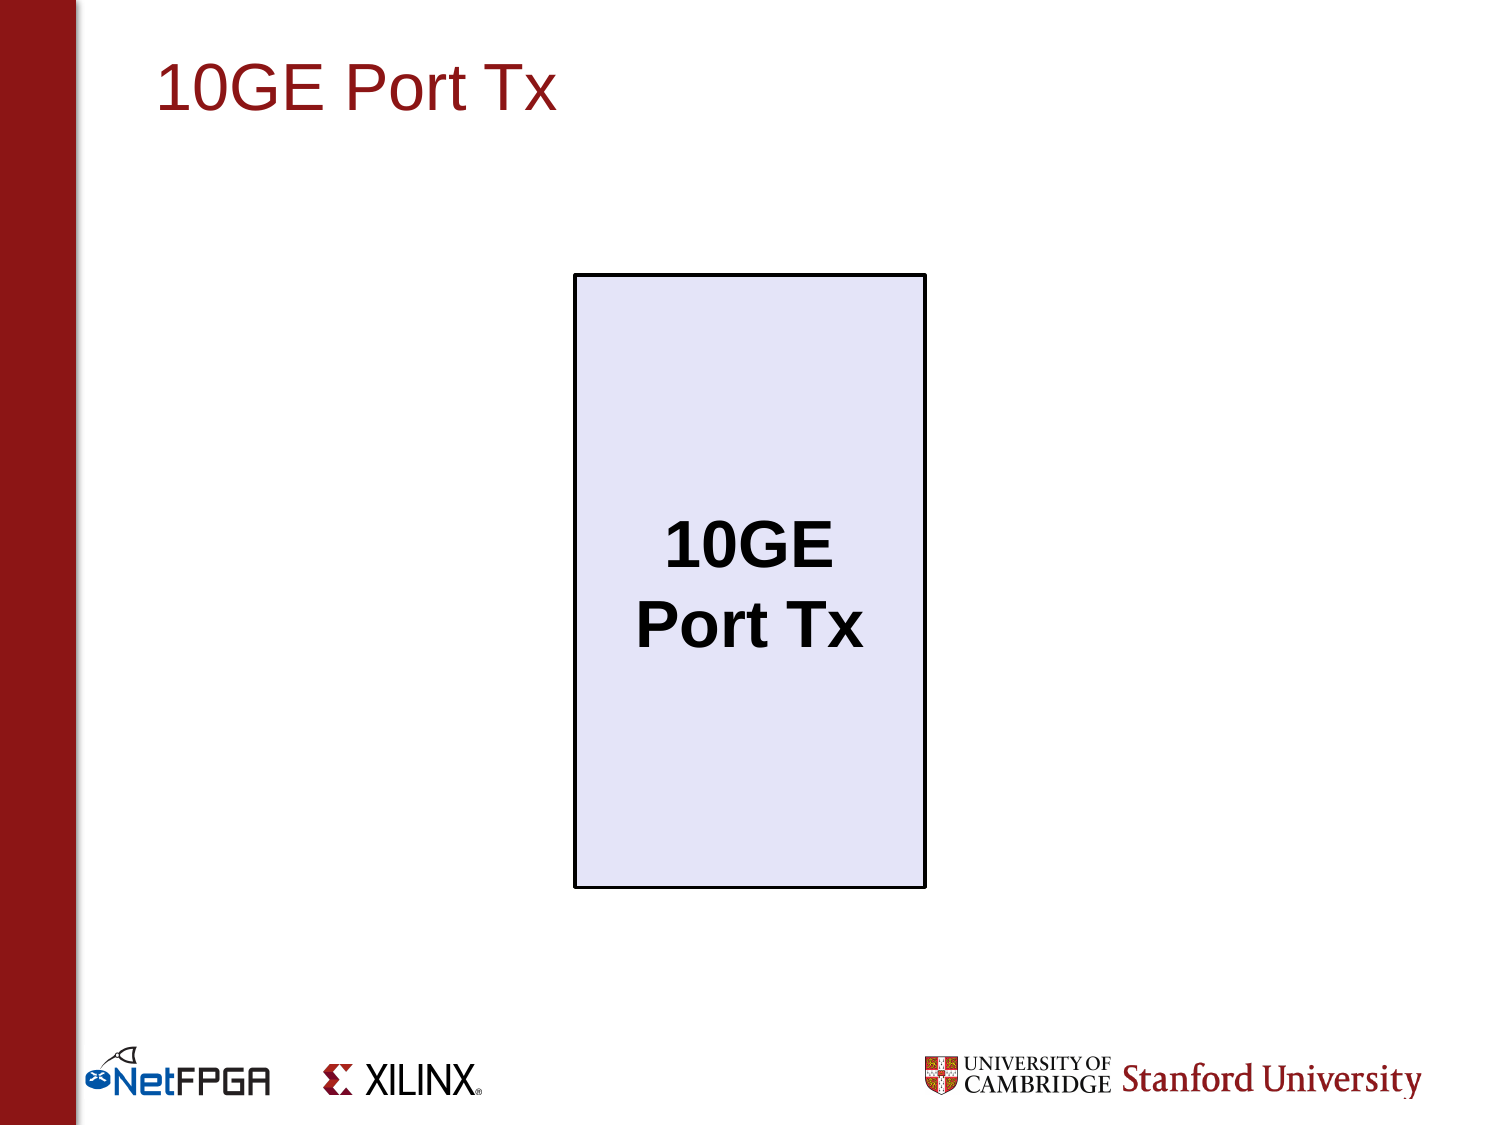

10GE Port Tx
10GE Port Tx
Length, Src port, Dst port, User defined
Eth Hdr: Dst MAC , Src MAC
0
Payload